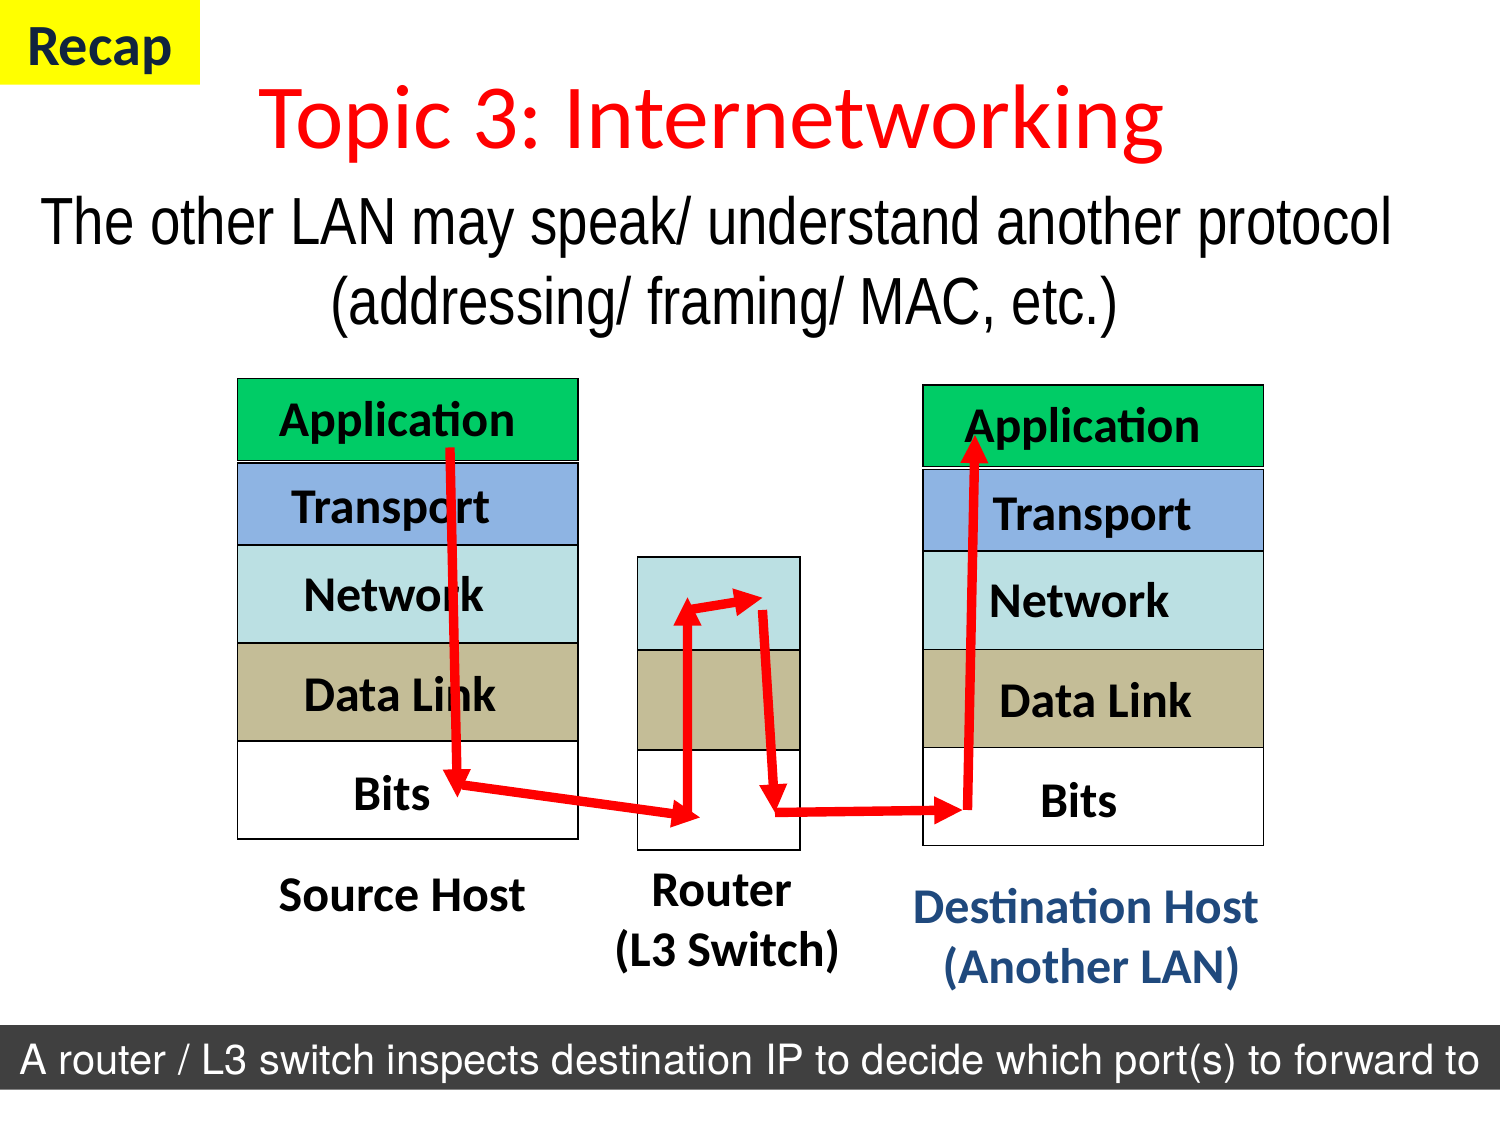

Recap
Topic 3: Internetworking
The other LAN may speak/ understand another protocol
(addressing/ framing/ MAC, etc.)

Application

Transport

Network

Data Link

Source Host
Bits

Application

Transport

Network

Data Link

Bits

Router
(L3 Switch)
Destination Host
(Another LAN)
A router / L3 switch inspects destination IP to decide which port(s) to forward to